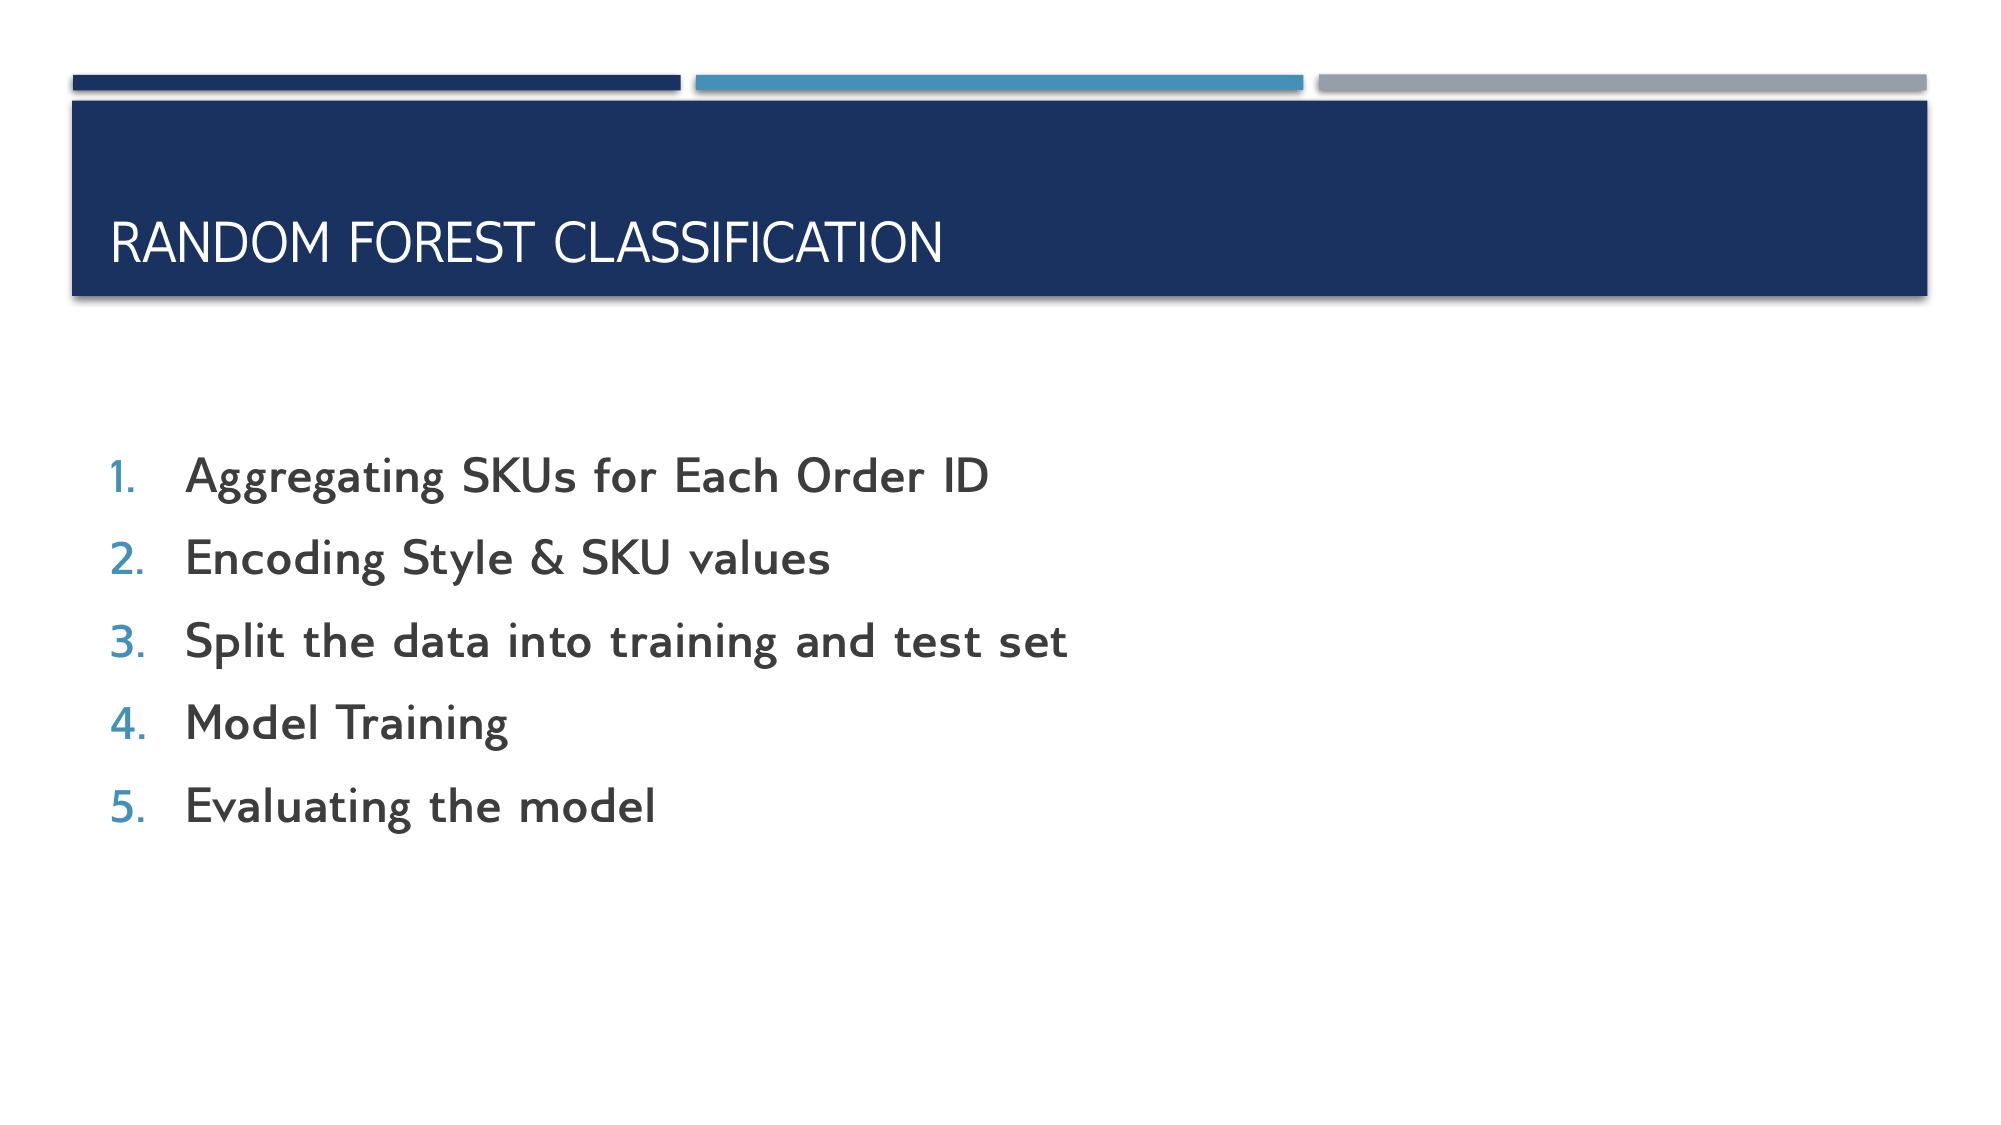

# RANDOM FOREST CLASSIFICATION

Aggregating SKUs for Each Order ID
Encoding Style & SKU values
Split the data into training and test set
Model Training
Evaluating the model